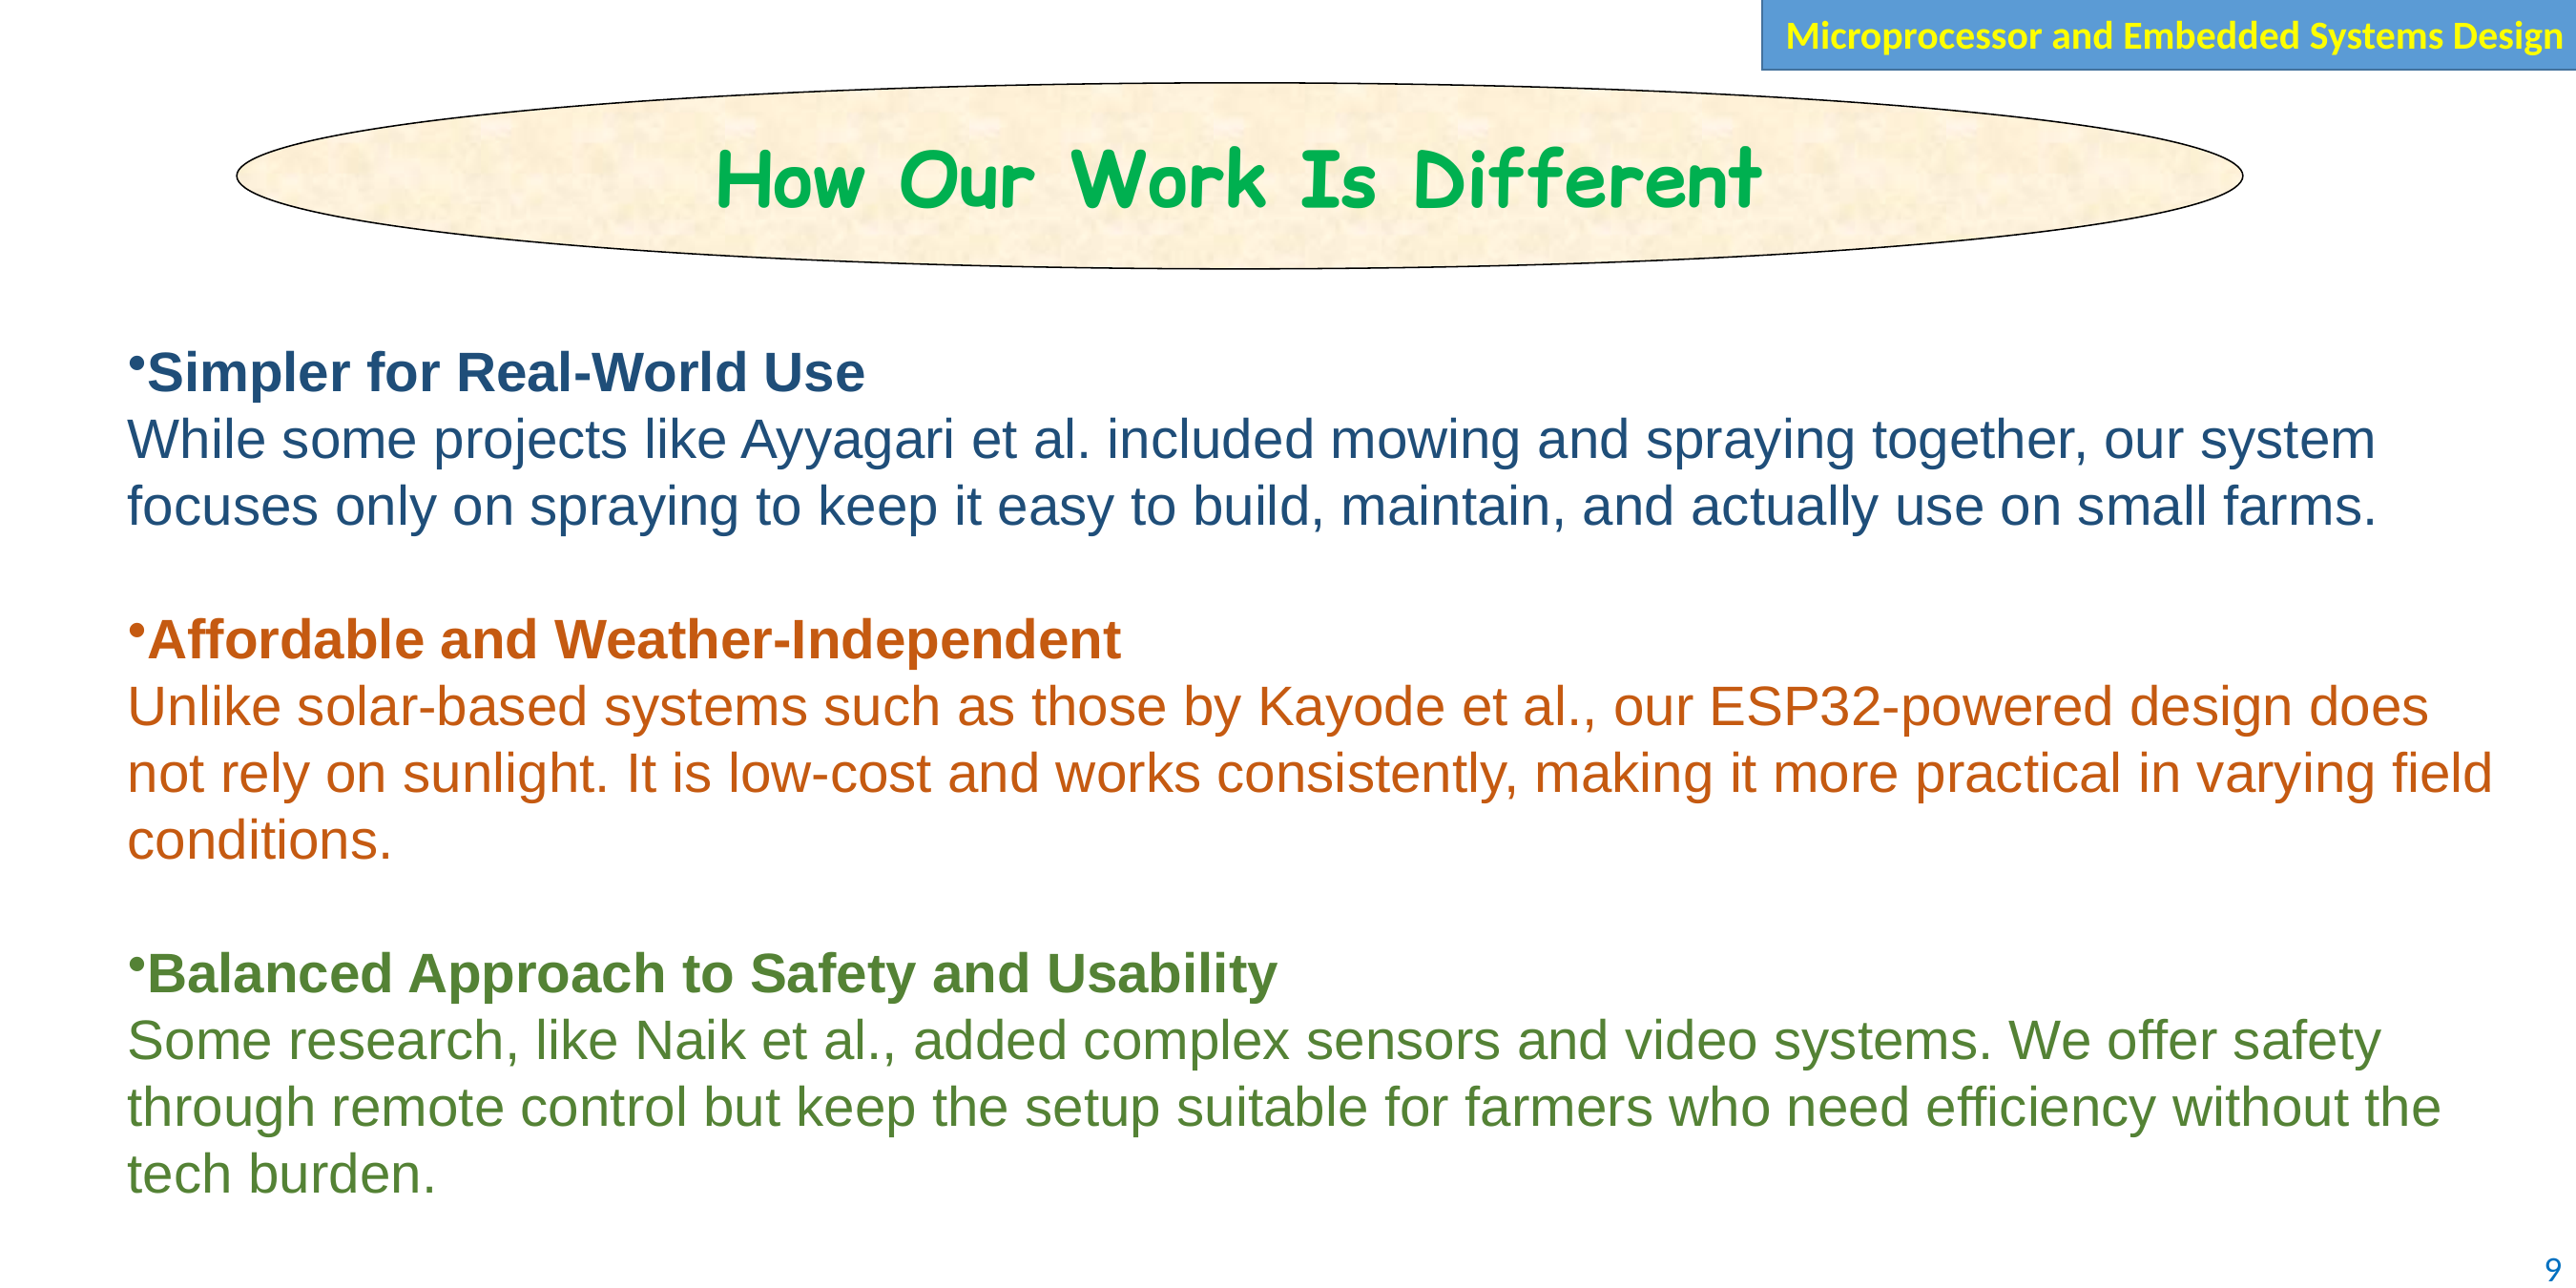

How Our Work Is Different
Simpler for Real-World Use
While some projects like Ayyagari et al. included mowing and spraying together, our system focuses only on spraying to keep it easy to build, maintain, and actually use on small farms.

Affordable and Weather-Independent
Unlike solar-based systems such as those by Kayode et al., our ESP32-powered design does not rely on sunlight. It is low-cost and works consistently, making it more practical in varying field conditions.

Balanced Approach to Safety and Usability
Some research, like Naik et al., added complex sensors and video systems. We offer safety through remote control but keep the setup suitable for farmers who need efficiency without the tech burden.

9